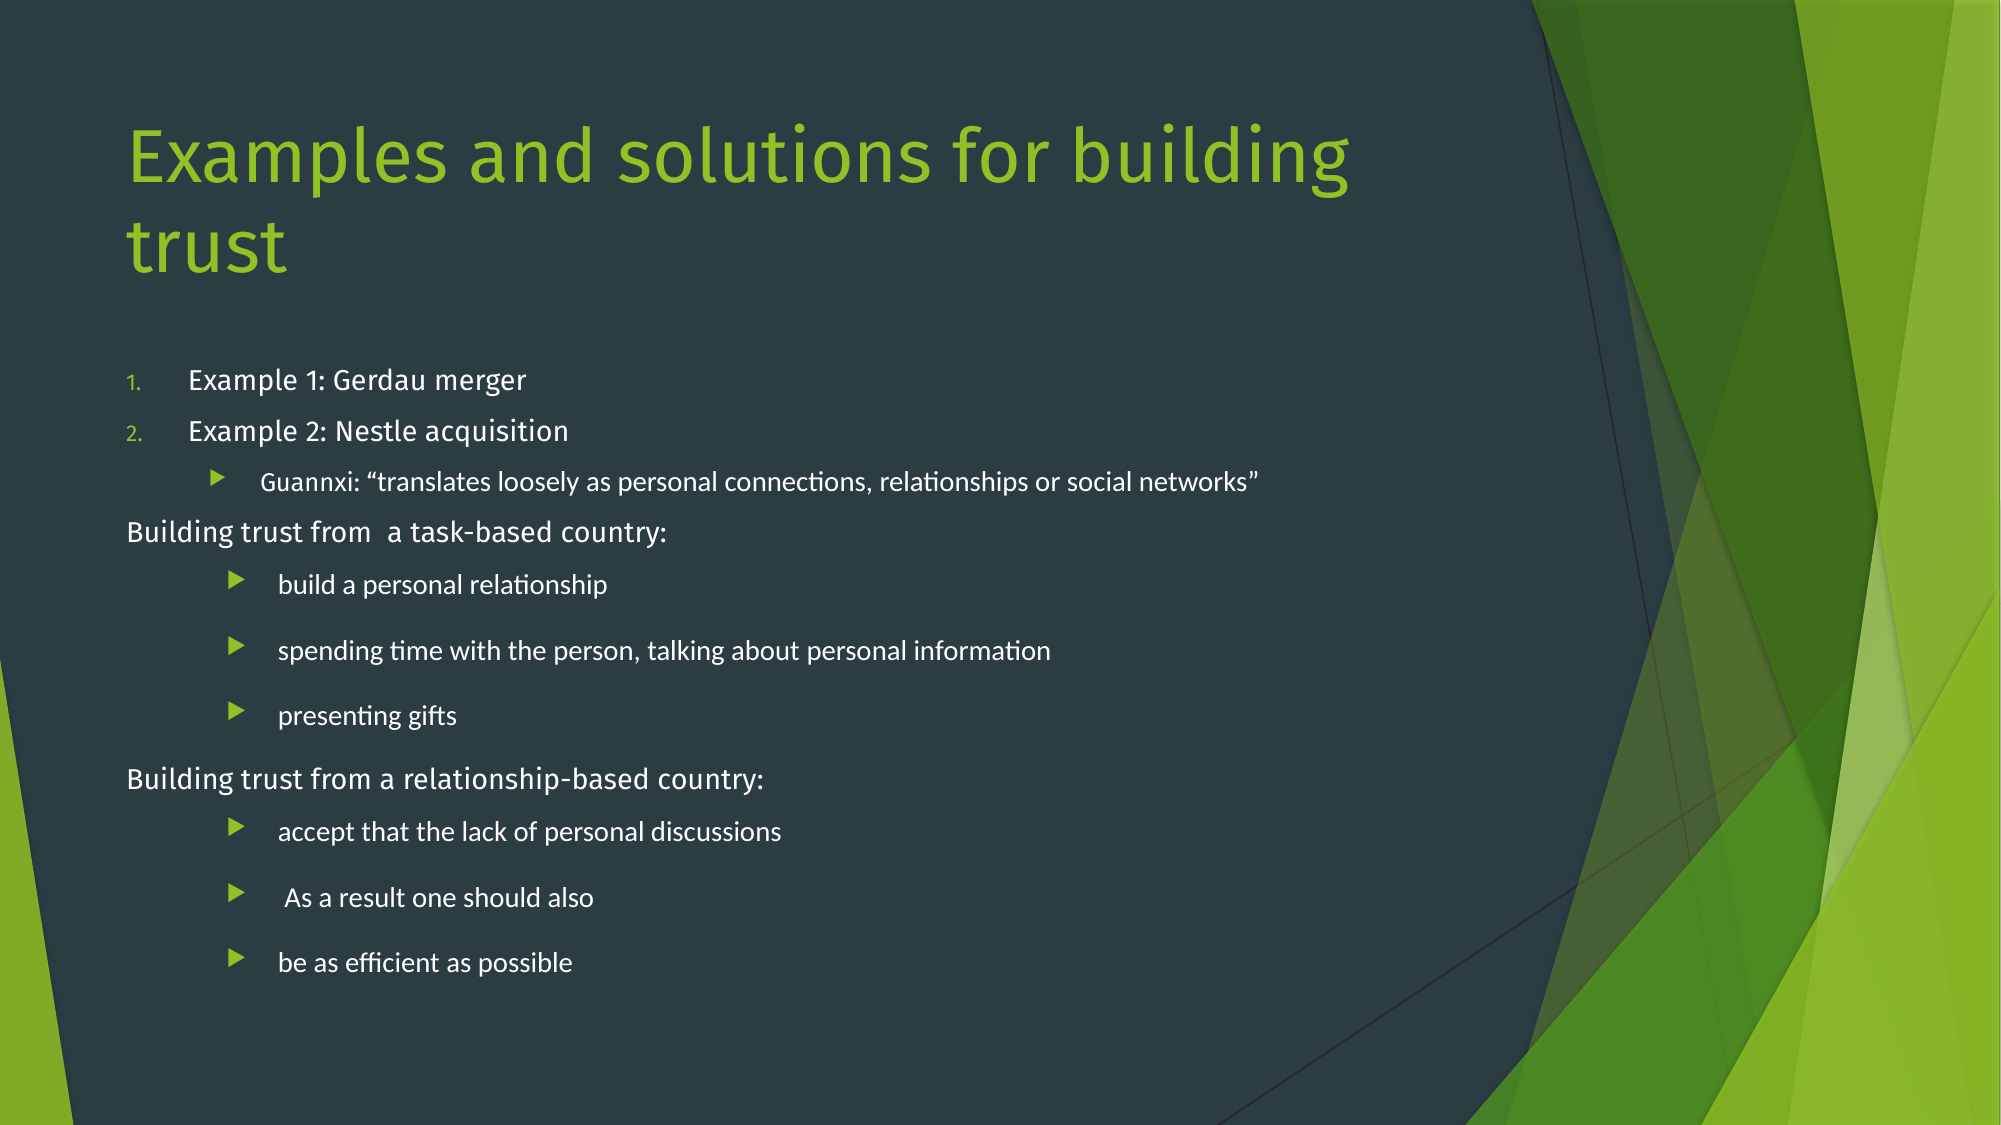

# Examples and solutions for building trust
Example 1: Gerdau merger
Example 2: Nestle acquisition
Guannxi: “translates loosely as personal connections, relationships or social networks”
Building trust from  a task-based country:
build a personal relationship
spending time with the person, talking about personal information
presenting gifts
Building trust from a relationship-based country:
accept that the lack of personal discussions
 As a result one should also
be as efficient as possible